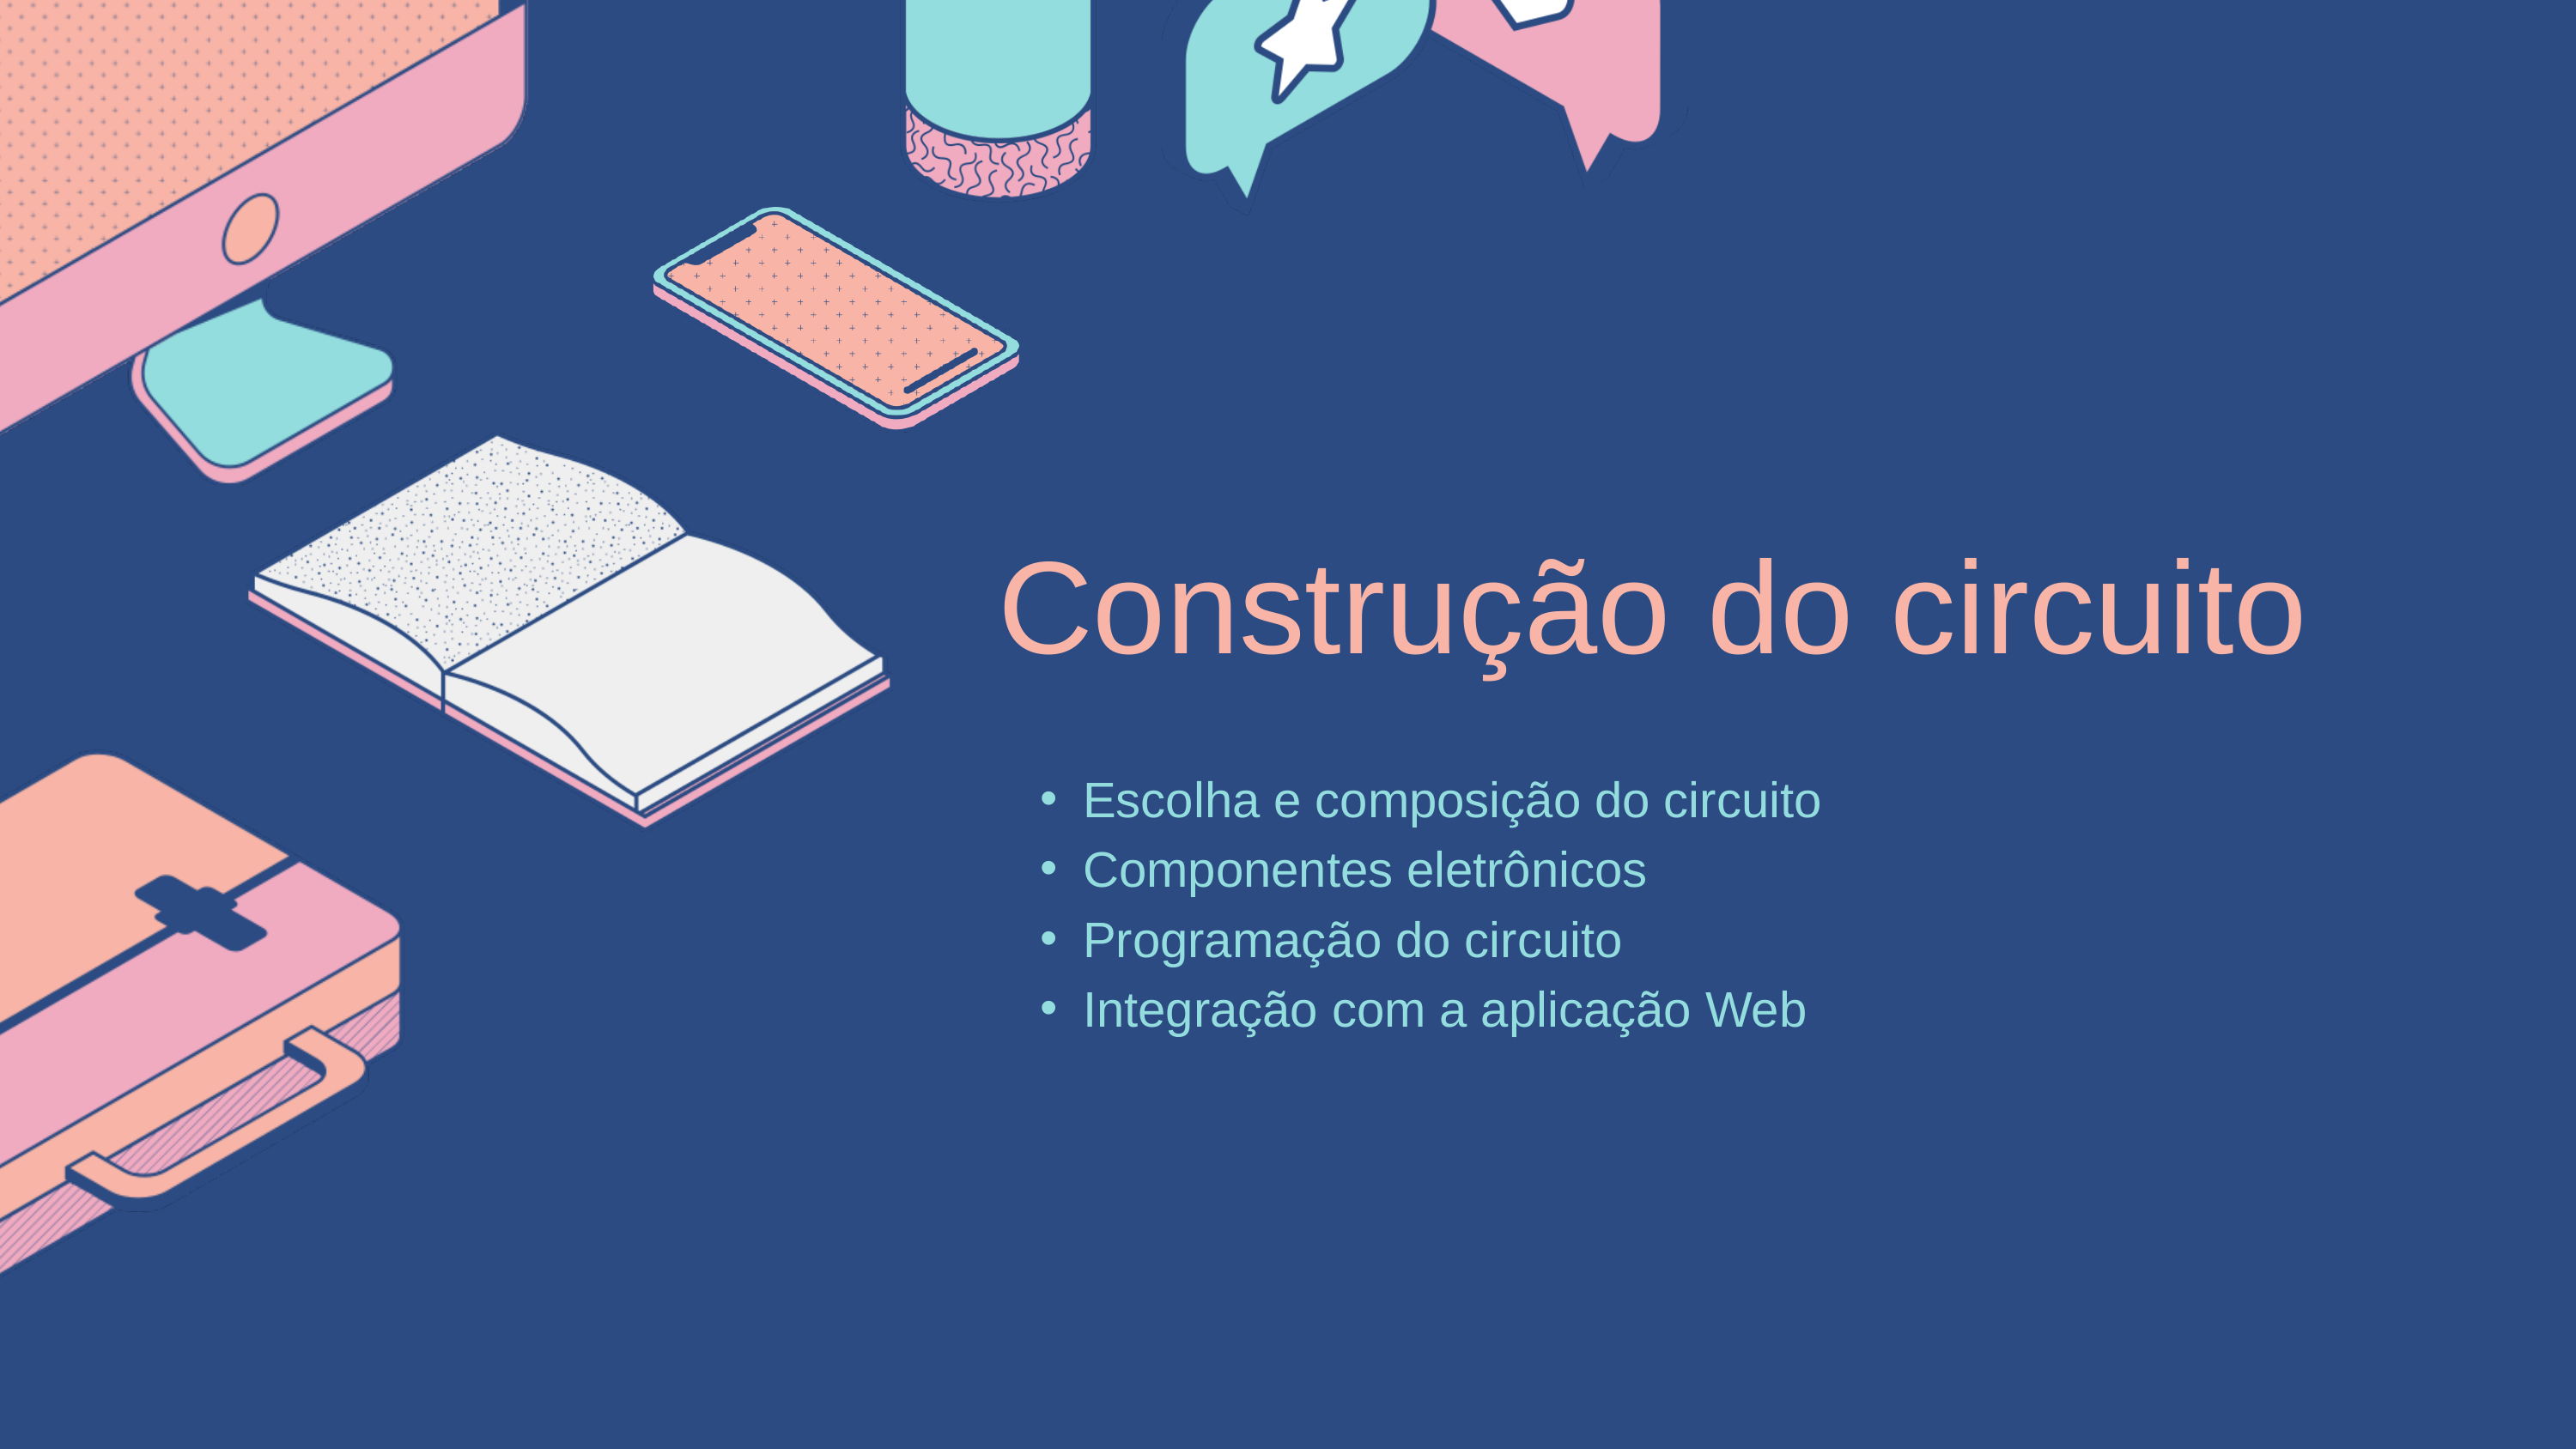

Construção do circuito
Escolha e composição do circuito
Componentes eletrônicos
Programação do circuito
Integração com a aplicação Web